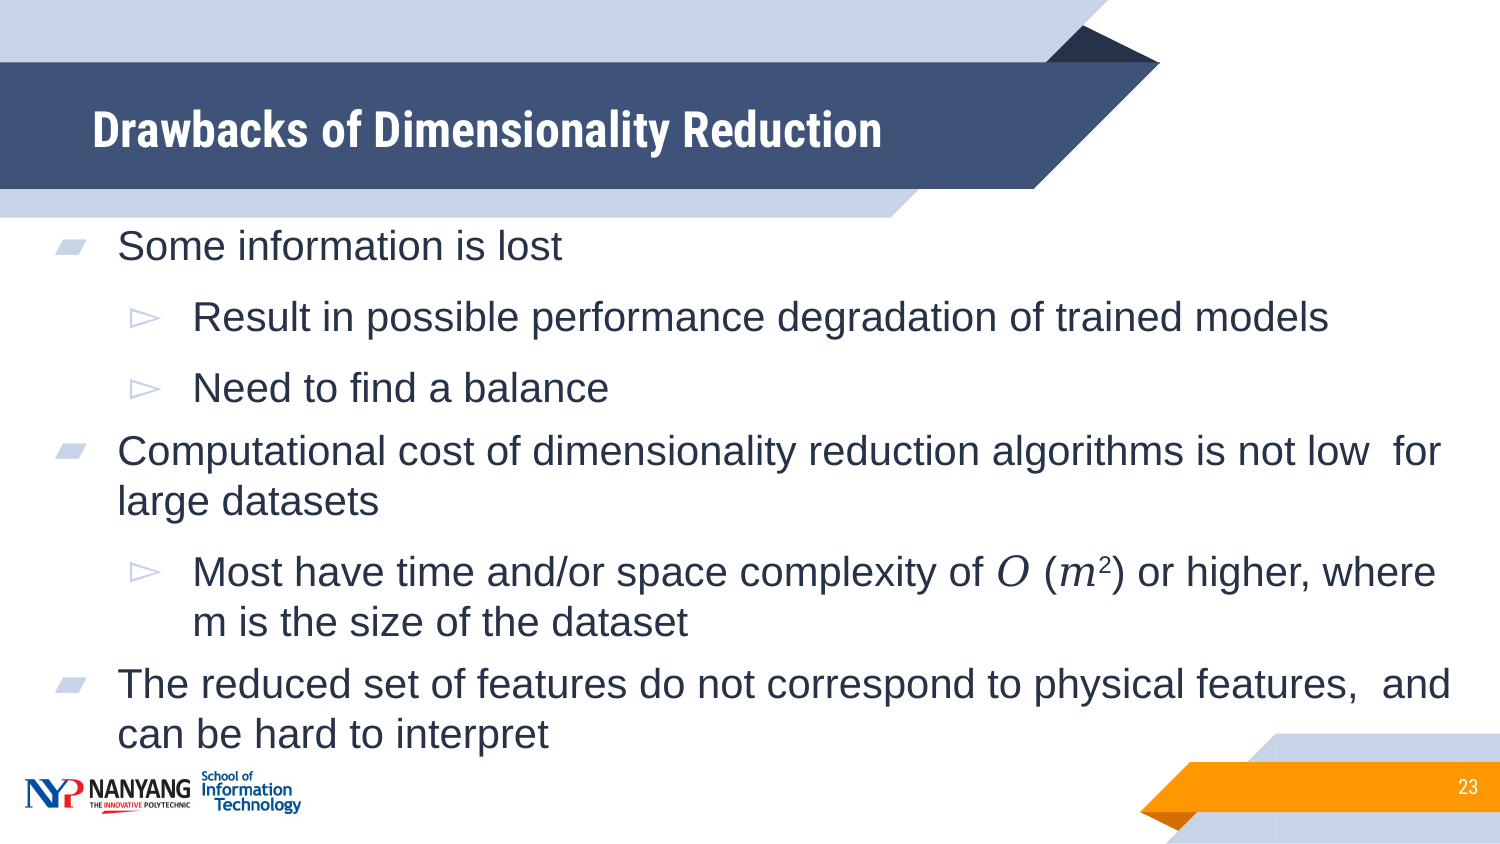

# Drawbacks of Dimensionality Reduction
Some information is lost
Result in possible performance degradation of trained models
Need to find a balance
Computational cost of dimensionality reduction algorithms is not low  for large datasets
Most have time and/or space complexity of 𝑂 (𝑚2) or higher, where m is the size of the dataset
The reduced set of features do not correspond to physical features,  and can be hard to interpret

23